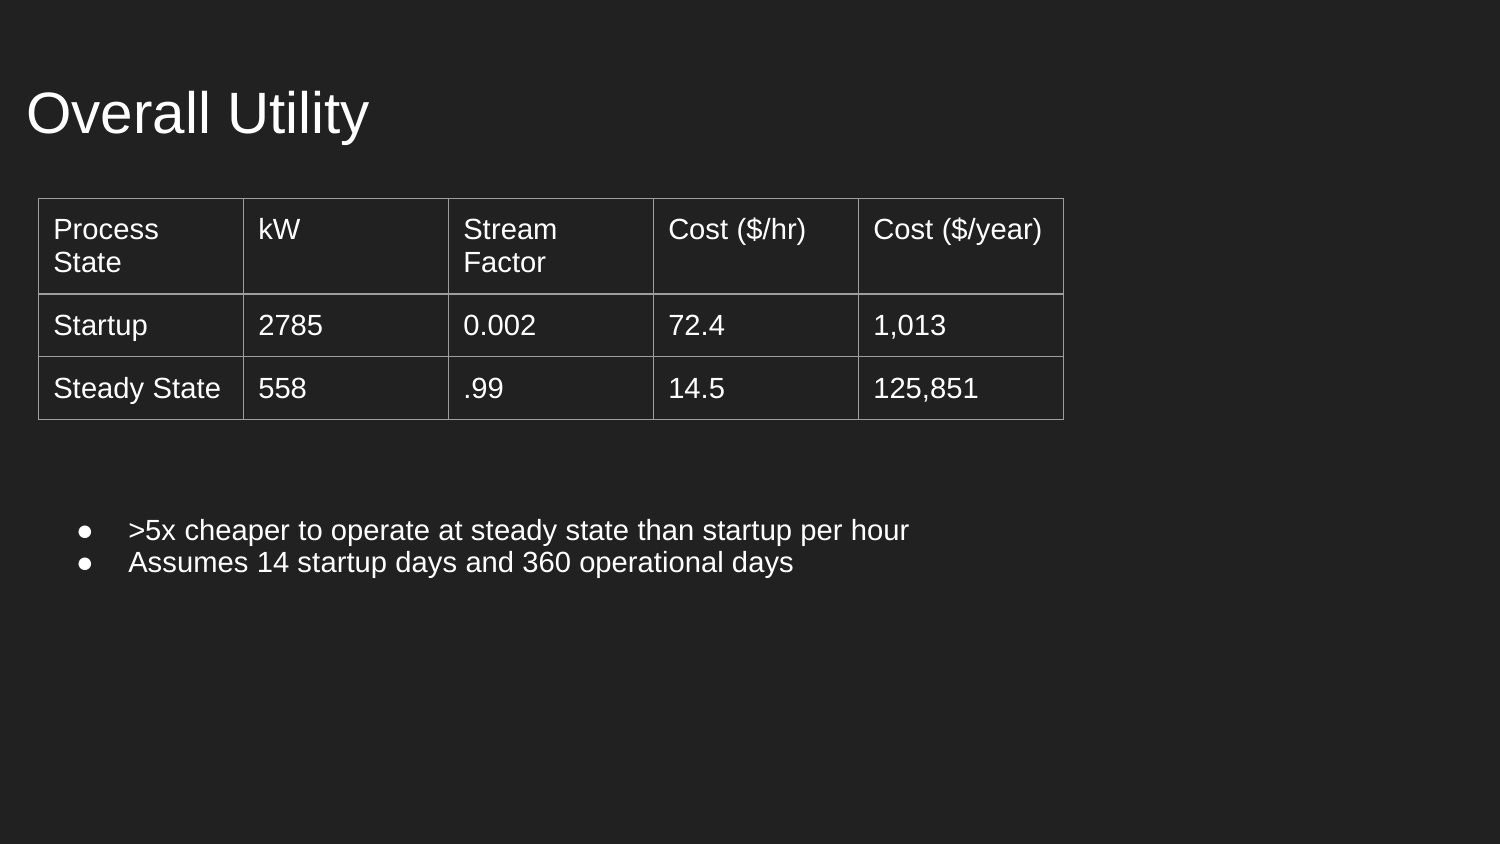

# Overall Utility
| Process State | kW | Stream Factor | Cost ($/hr) | Cost ($/year) |
| --- | --- | --- | --- | --- |
| Startup | 2785 | 0.002 | 72.4 | 1,013 |
| Steady State | 558 | .99 | 14.5 | 125,851 |
>5x cheaper to operate at steady state than startup per hour
Assumes 14 startup days and 360 operational days